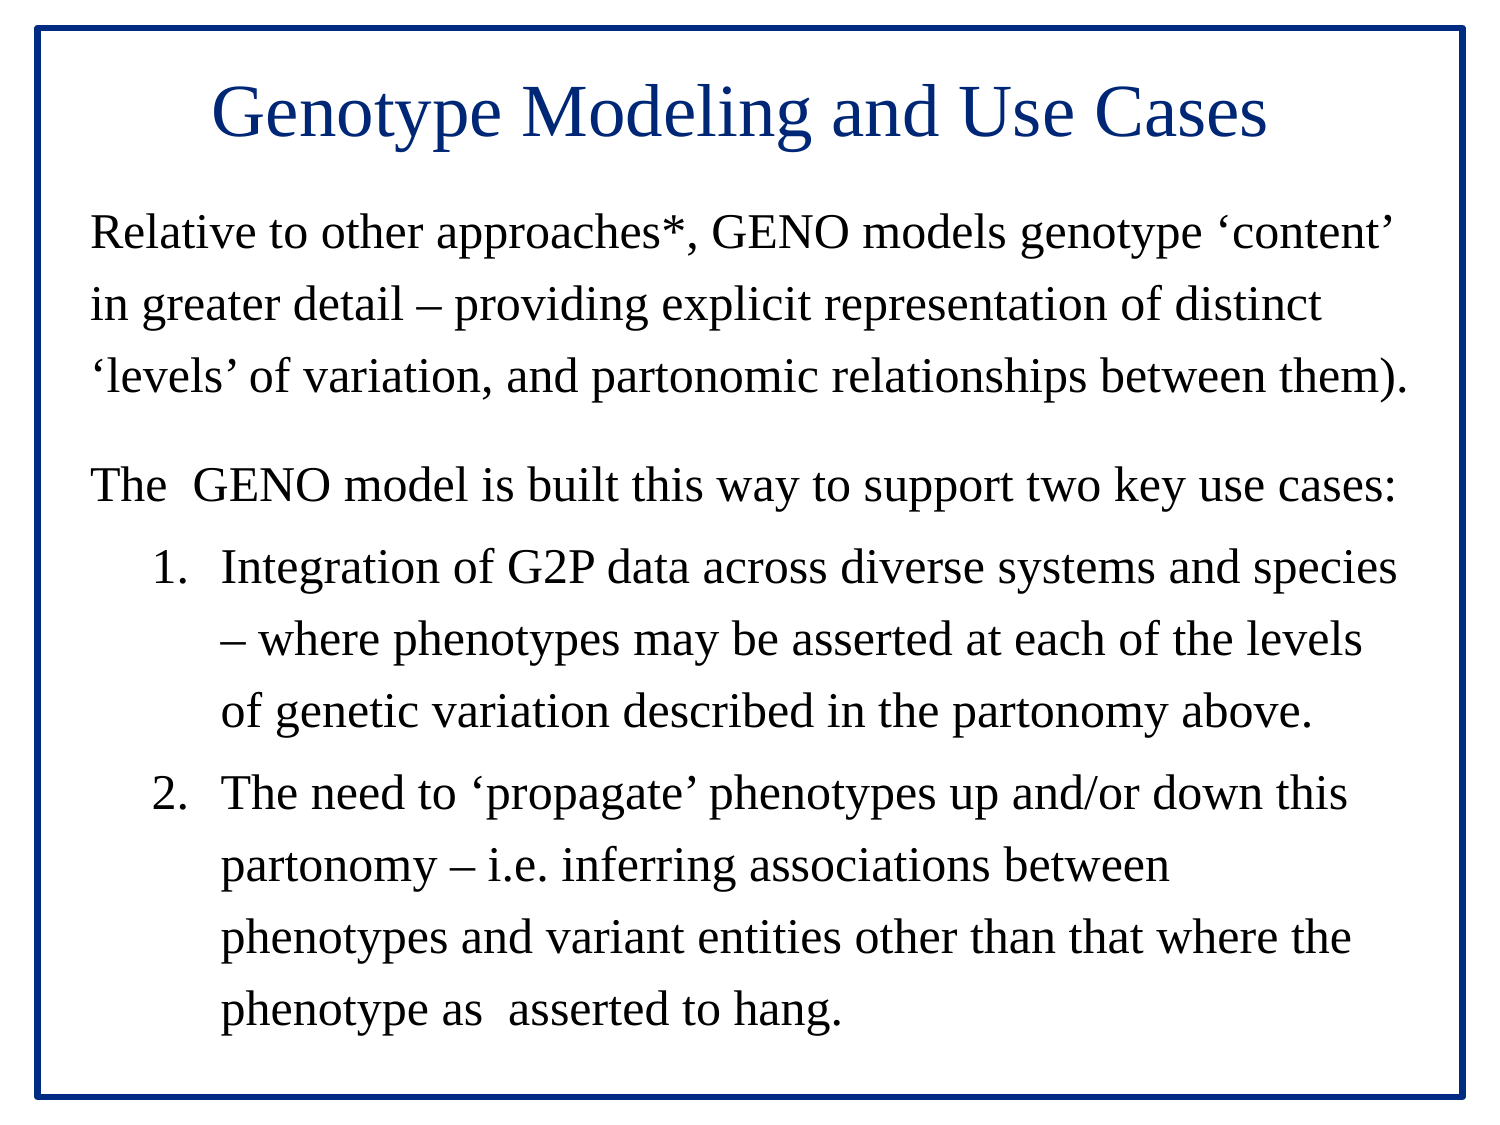

# Genotype Modeling and Use Cases

Relative to other approaches*, GENO models genotype ‘content’ in greater detail – providing explicit representation of distinct ‘levels’ of variation, and partonomic relationships between them).
The  GENO model is built this way to support two key use cases:
Integration of G2P data across diverse systems and species – where phenotypes may be asserted at each of the levels of genetic variation described in the partonomy above.
The need to ‘propagate’ phenotypes up and/or down this partonomy – i.e. inferring associations between phenotypes and variant entities other than that where the phenotype as  asserted to hang.